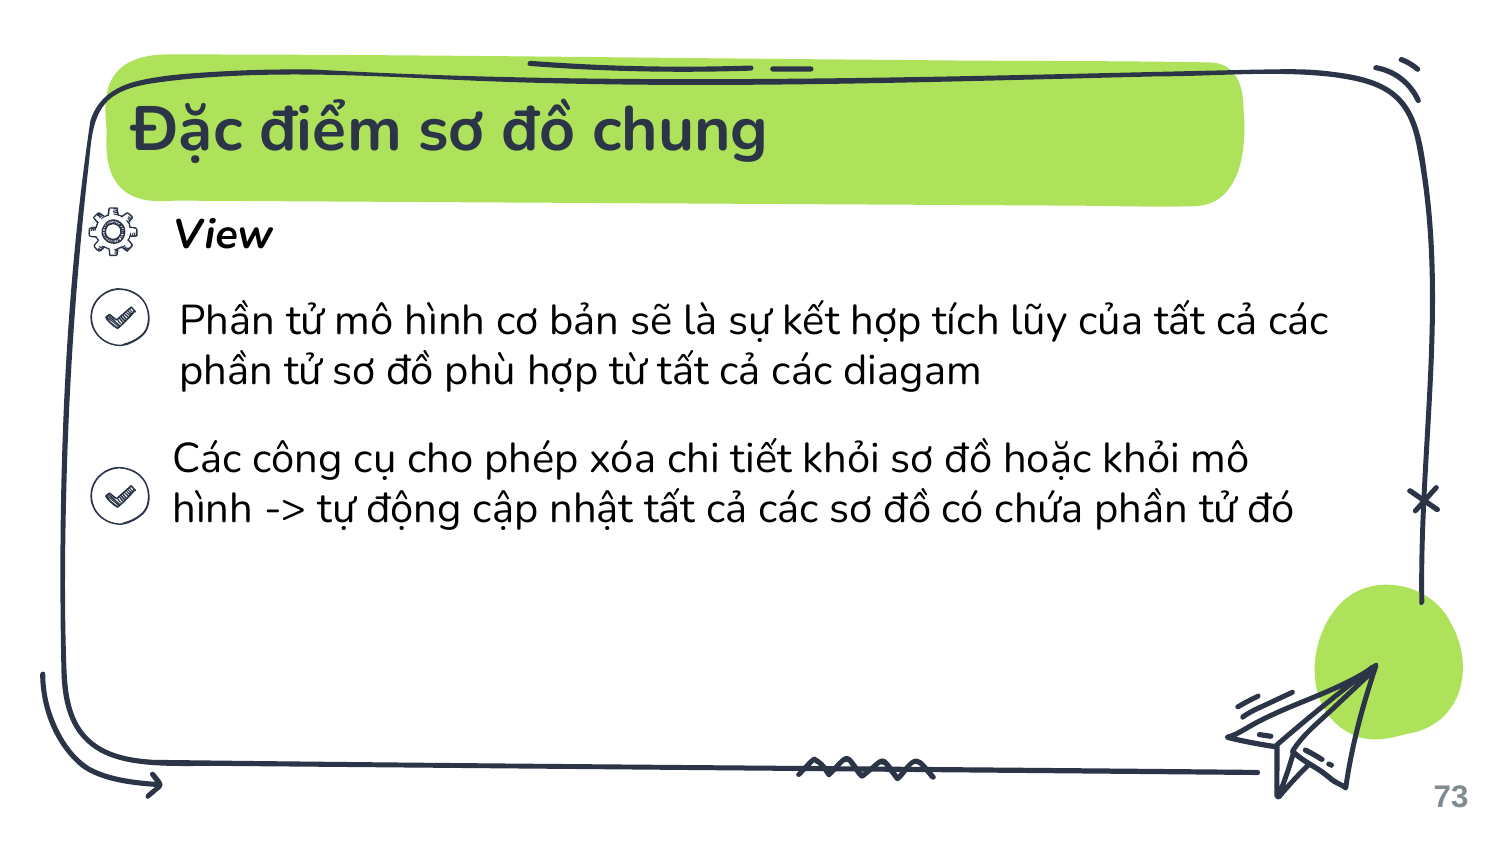

# Đặc điểm sơ đồ chung
View

Phần tử mô hình cơ bản sẽ là sự kết hợp tích lũy của tất cả các phần tử sơ đồ phù hợp từ tất cả các diagam

Các công cụ cho phép xóa chi tiết khỏi sơ đồ hoặc khỏi mô hình -> tự động cập nhật tất cả các sơ đồ có chứa phần tử đó

73